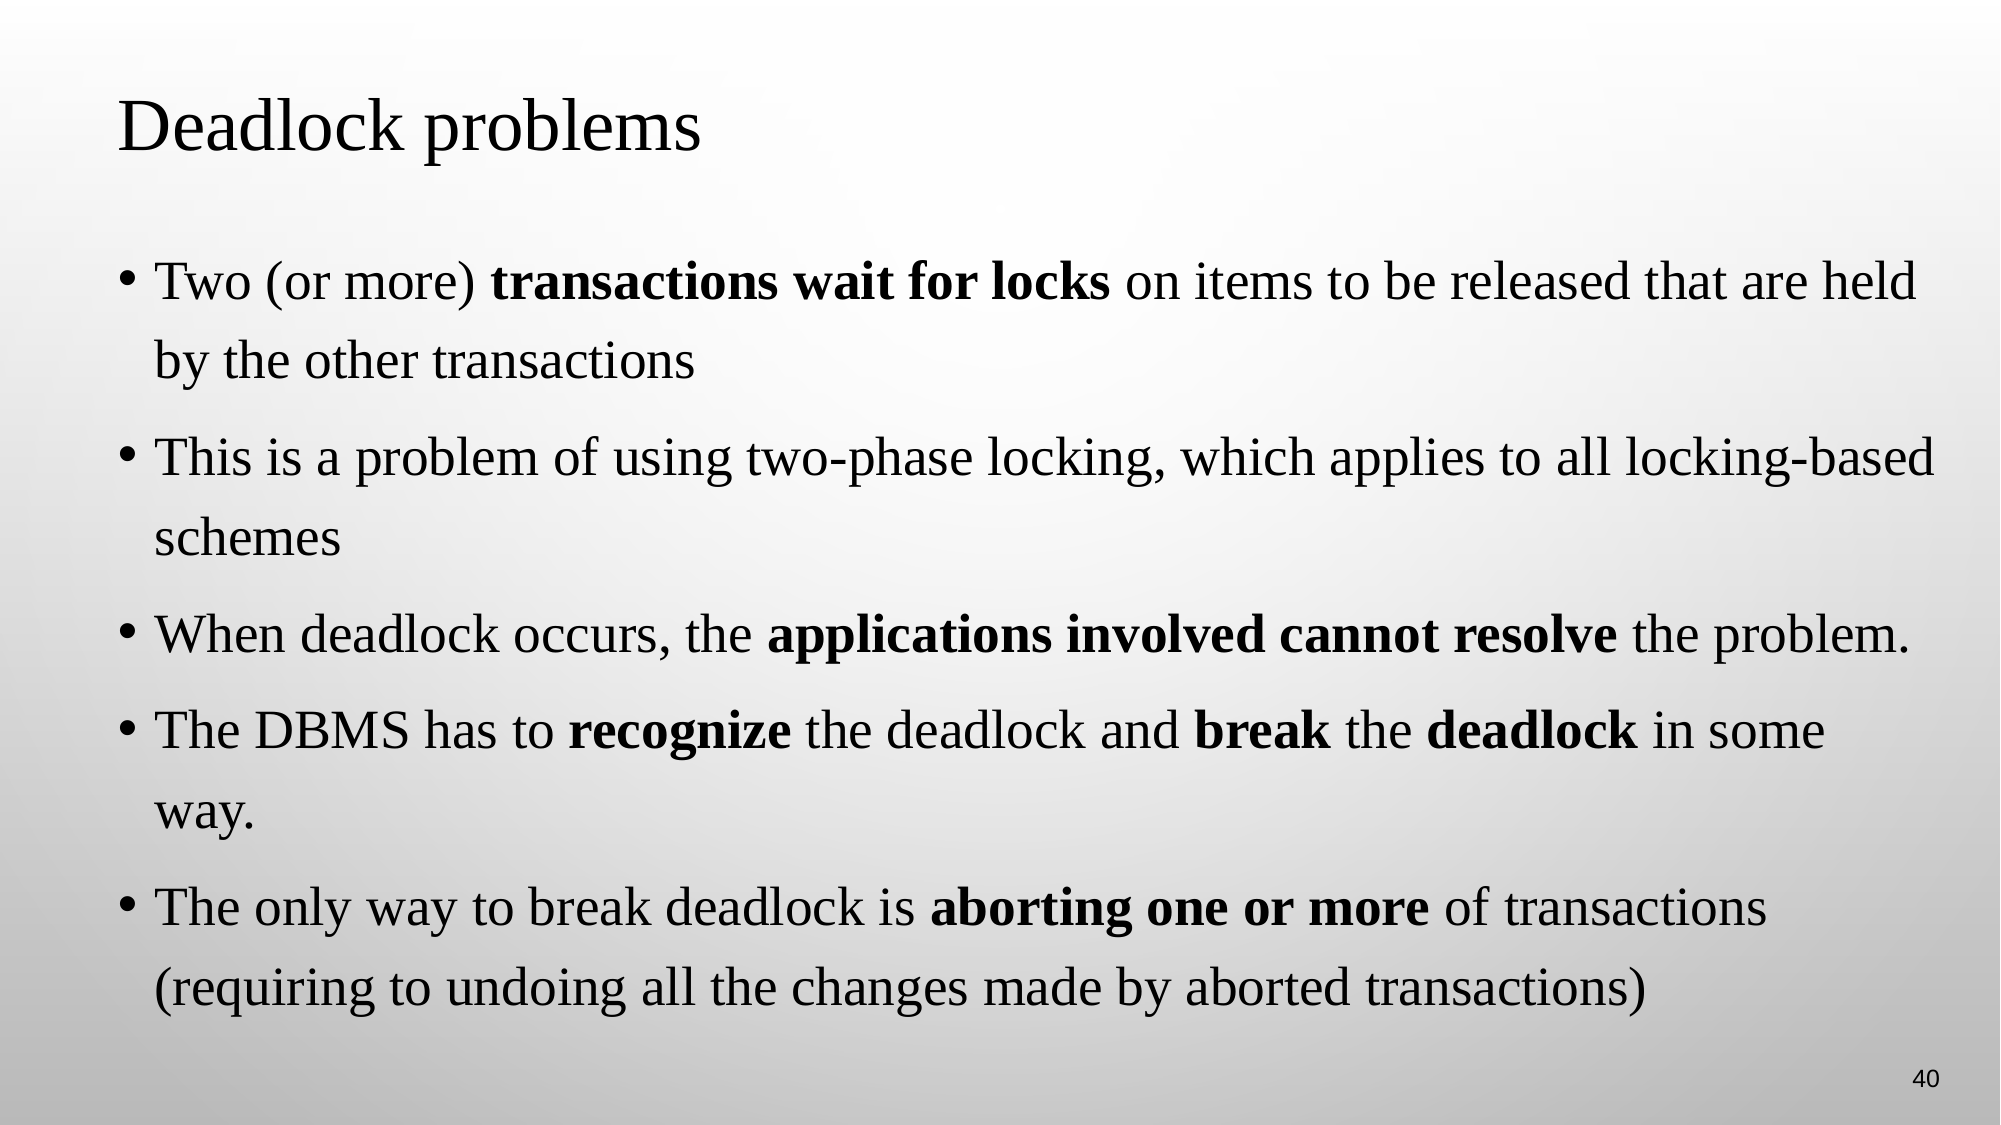

# Deadlock problems
Two (or more) transactions wait for locks on items to be released that are held by the other transactions
This is a problem of using two-phase locking, which applies to all locking-based schemes
When deadlock occurs, the applications involved cannot resolve the problem.
The DBMS has to recognize the deadlock and break the deadlock in some way.
The only way to break deadlock is aborting one or more of transactions (requiring to undoing all the changes made by aborted transactions)
40